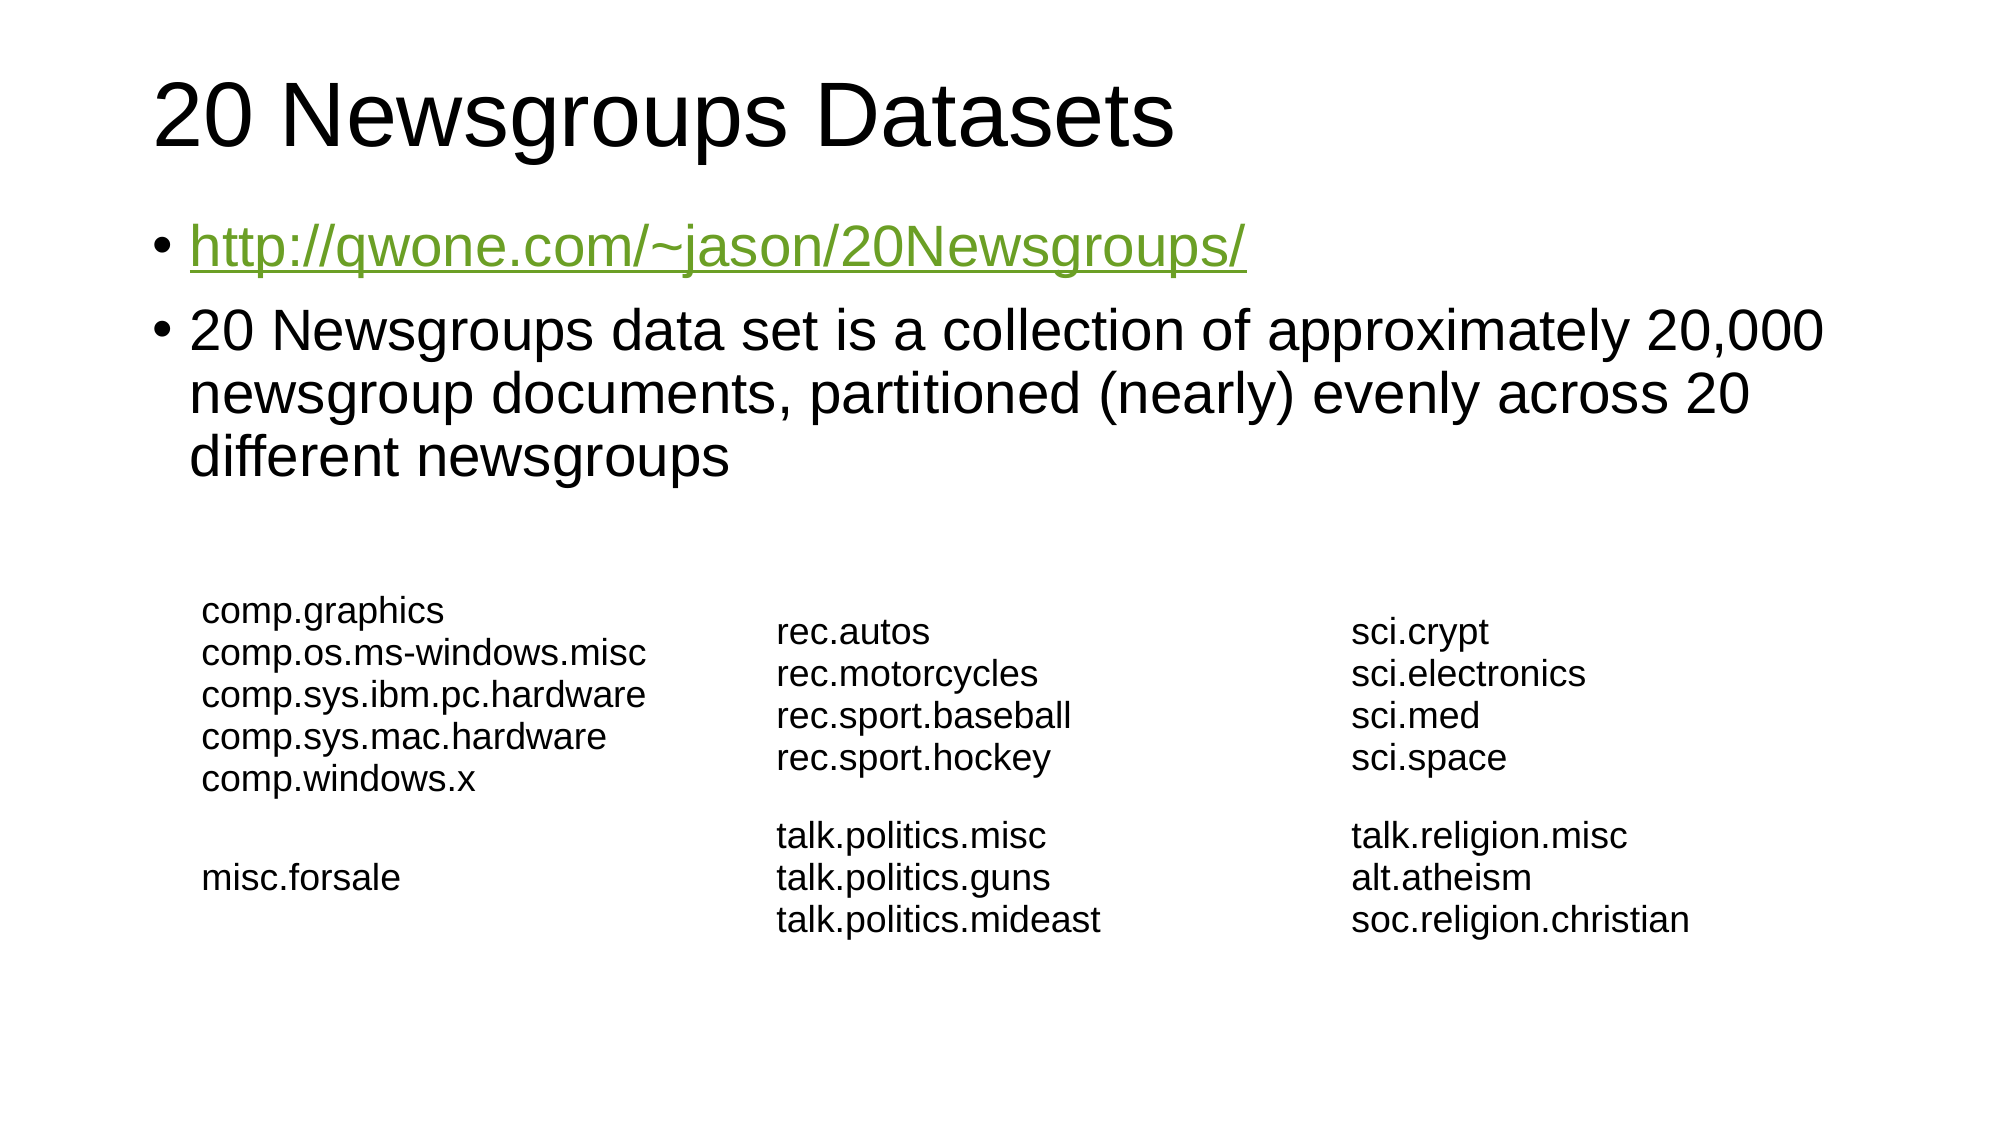

# 20 Newsgroups Datasets
http://qwone.com/~jason/20Newsgroups/
20 Newsgroups data set is a collection of approximately 20,000 newsgroup documents, partitioned (nearly) evenly across 20 different newsgroups

| comp.graphics comp.os.ms-windows.misc comp.sys.ibm.pc.hardware comp.sys.mac.hardware comp.windows.x | rec.autos rec.motorcycles rec.sport.baseball rec.sport.hockey | sci.crypt sci.electronics sci.med sci.space |
| --- | --- | --- |
| misc.forsale | talk.politics.misc talk.politics.guns talk.politics.mideast | talk.religion.misc alt.atheism soc.religion.christian |